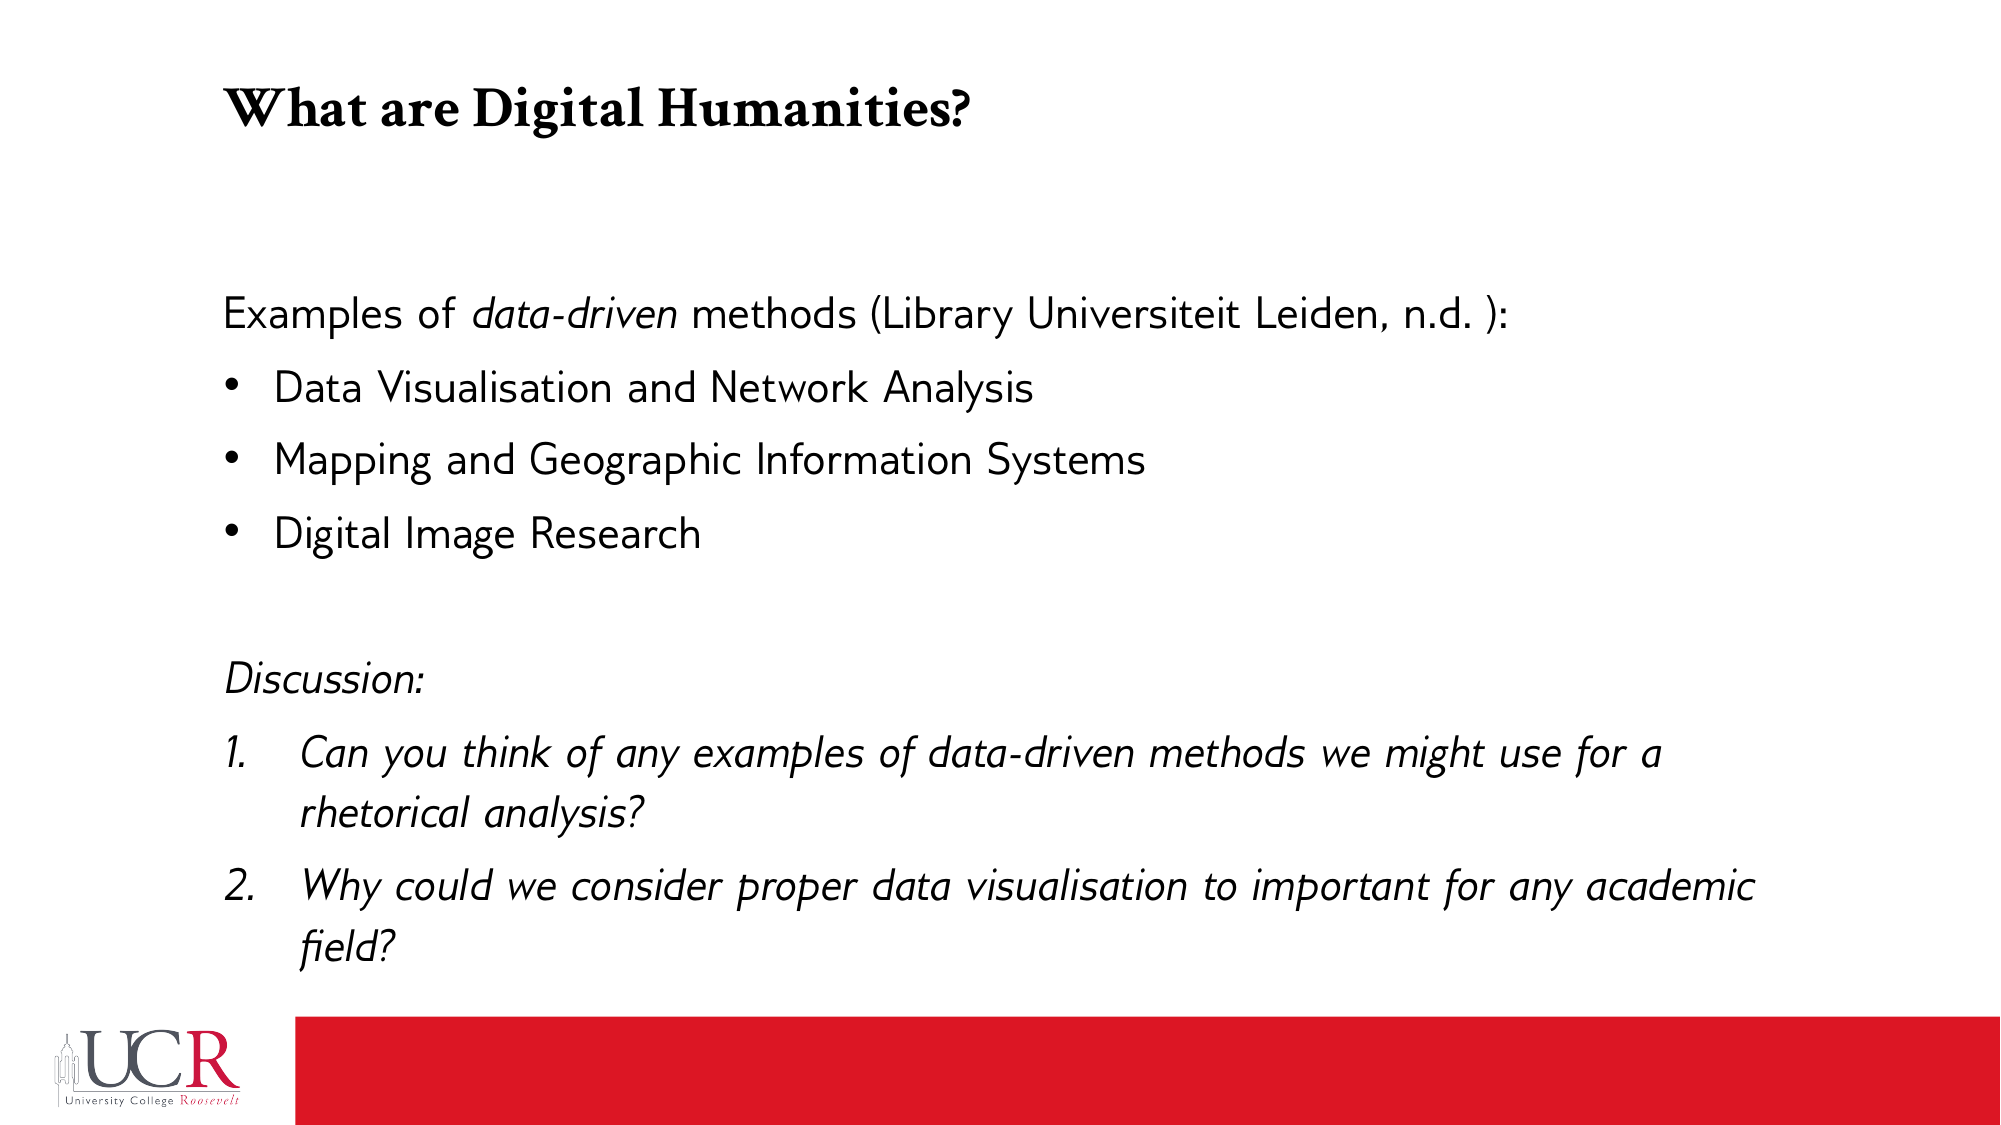

# What are Digital Humanities?
Examples of data-driven methods (Library Universiteit Leiden, n.d. ):
Data Visualisation and Network Analysis
Mapping and Geographic Information Systems
Digital Image Research

Discussion:
Can you think of any examples of data-driven methods we might use for a rhetorical analysis?
Why could we consider proper data visualisation to important for any academic field?